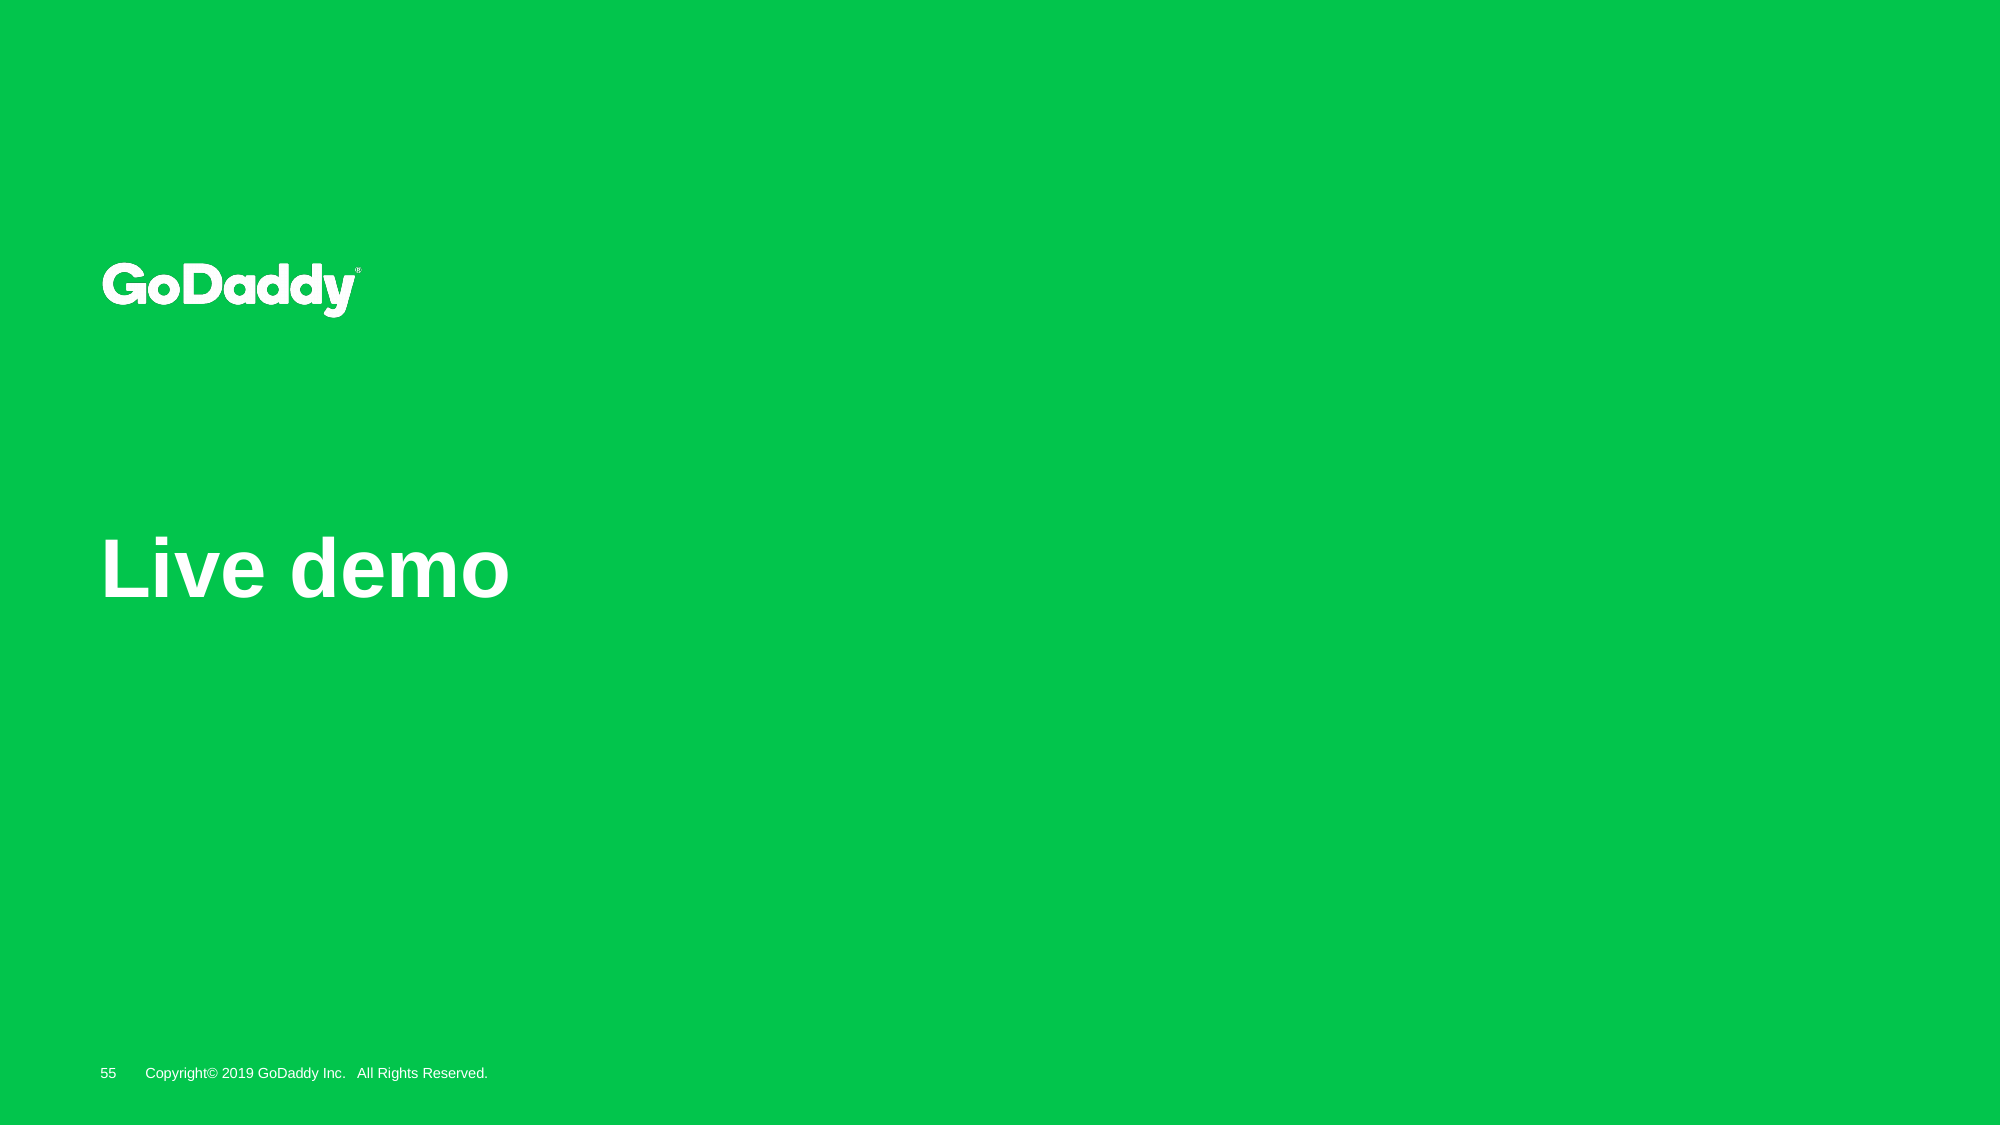

# Live demo

55
Copyright© 2019 GoDaddy Inc.   All Rights Reserved.